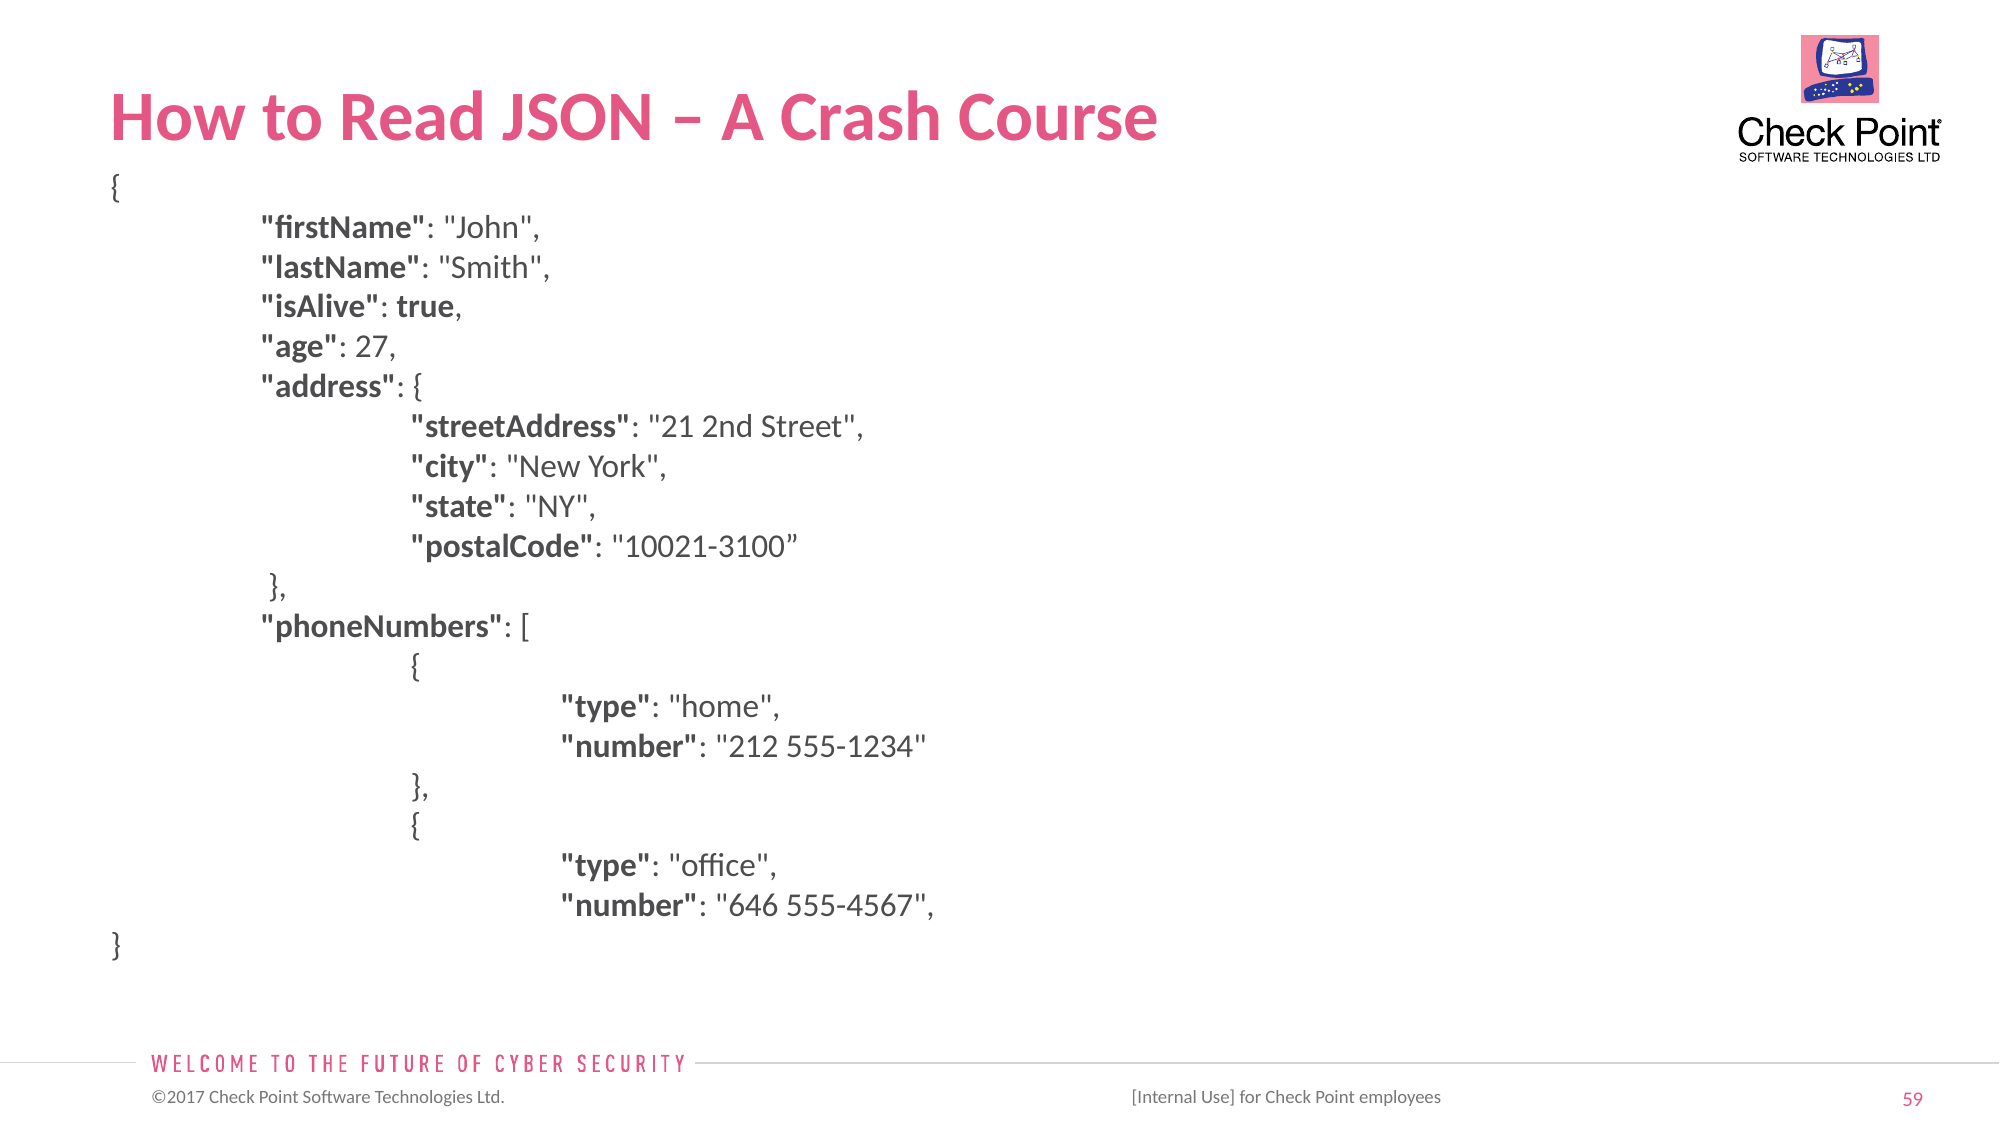

# How to Read JSON – A Crash Course
{
	"firstName": "John",
	"lastName": "Smith",
	"isAlive": true,
	"age": 27,
	"address": {
		"streetAddress": "21 2nd Street",
		"city": "New York",
		"state": "NY",
		"postalCode": "10021-3100”
	 },
	"phoneNumbers": [
		{
			"type": "home",
			"number": "212 555-1234"
		},
		{
			"type": "office",
			"number": "646 555-4567",
}
 [Internal Use] for Check Point employees​